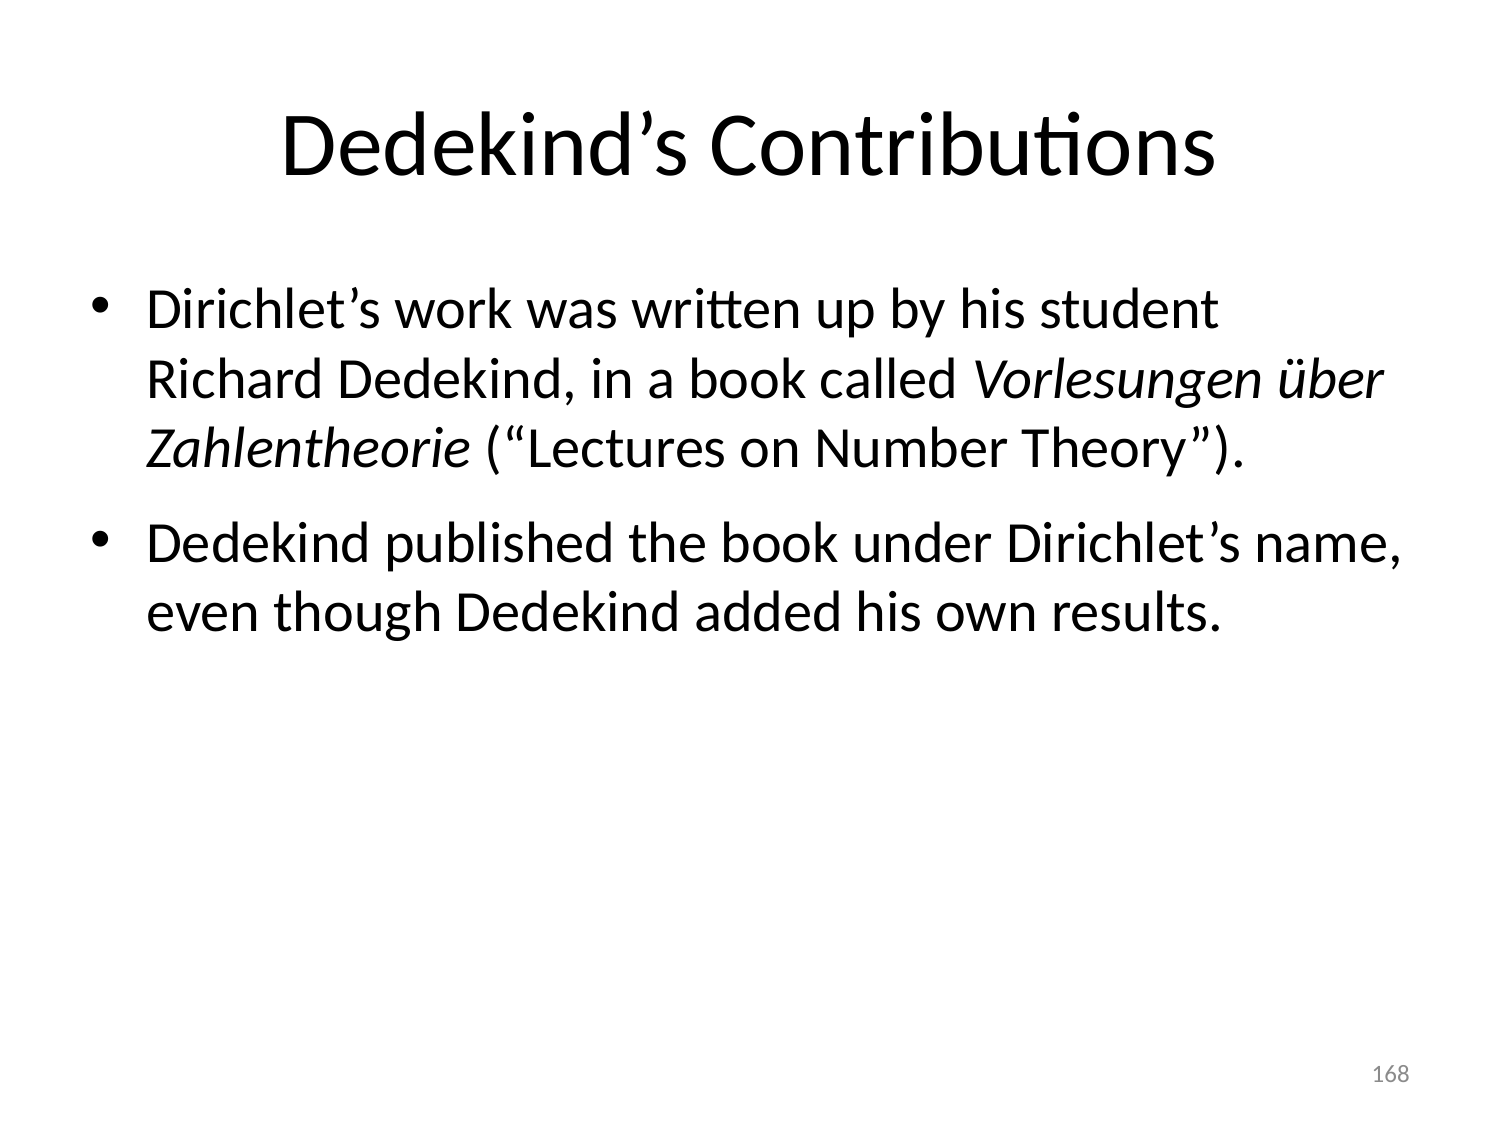

# Dedekind’s Contributions
Dirichlet’s work was written up by his student Richard Dedekind, in a book called Vorlesungen über Zahlentheorie (“Lectures on Number Theory”).
Dedekind published the book under Dirichlet’s name, even though Dedekind added his own results.
168